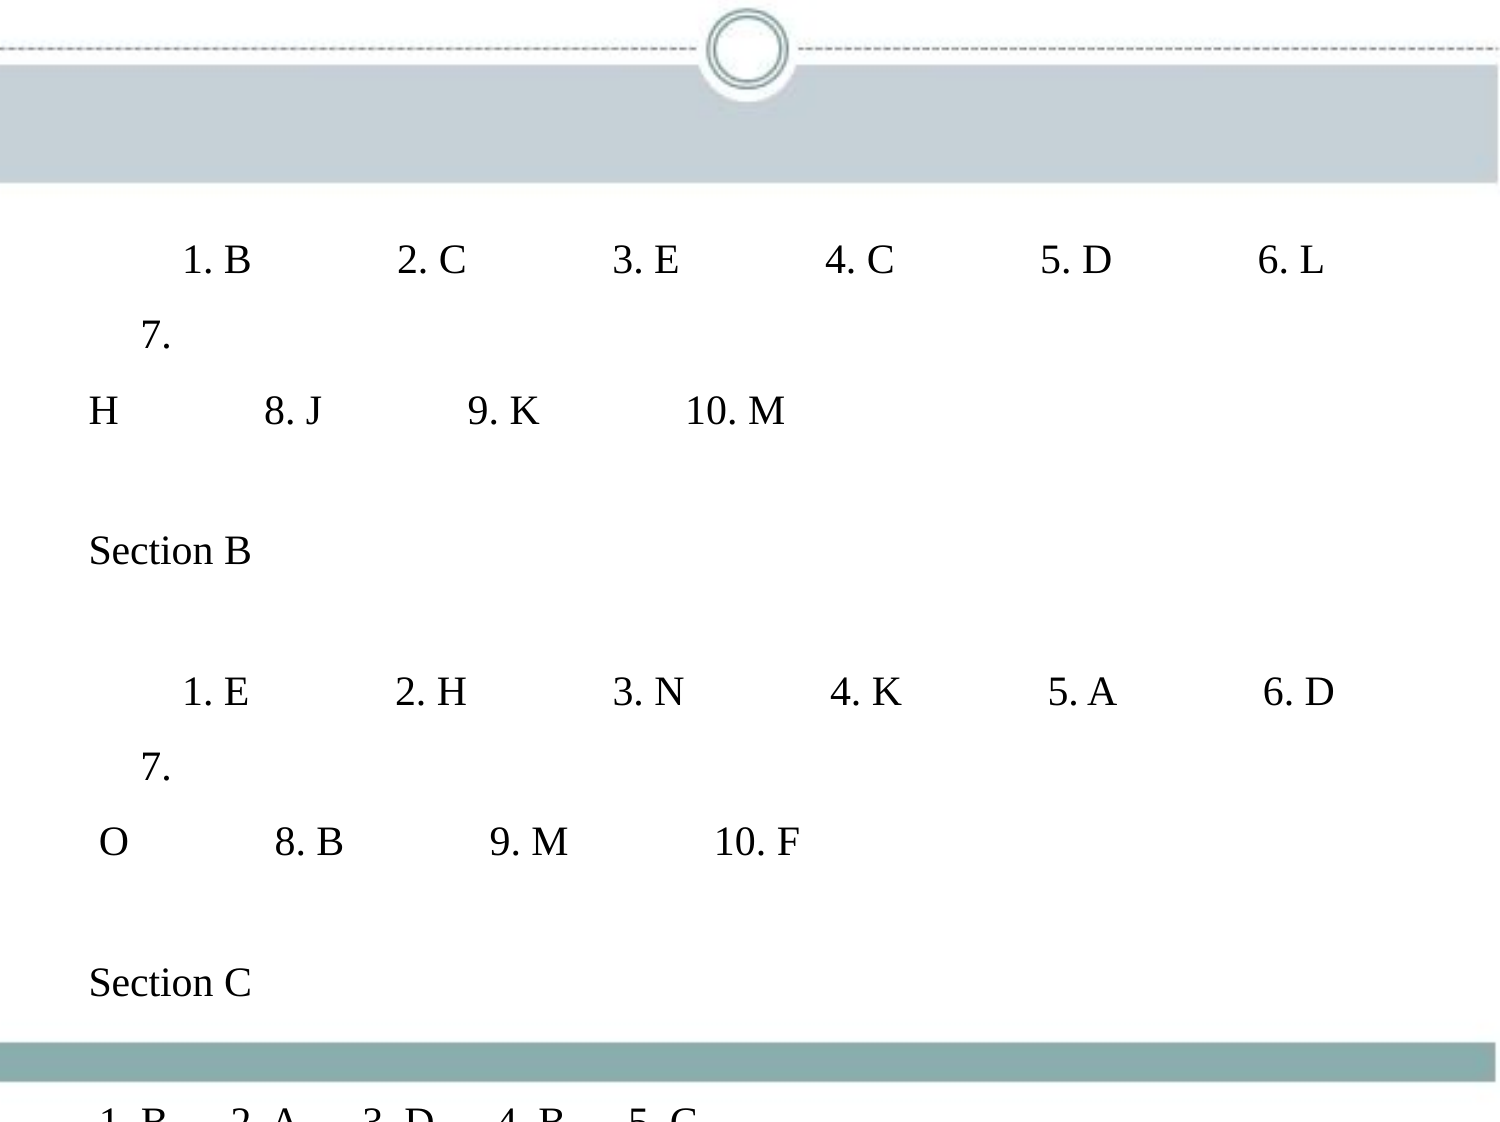

1. B　　　2. C　　　3. E　　　4. C　　　5. D　　　6. L　　　7.
H　　　8. J　　　9. K　　　10. M
Section B
　　1. E　　　2. H　　　3. N　　　4. K　　　5. A　　　6. D　　　7.
 O　　　8. B　　　9. M　　　10. F
Section C
 1. B　2. A　3. D　4. B　5. C